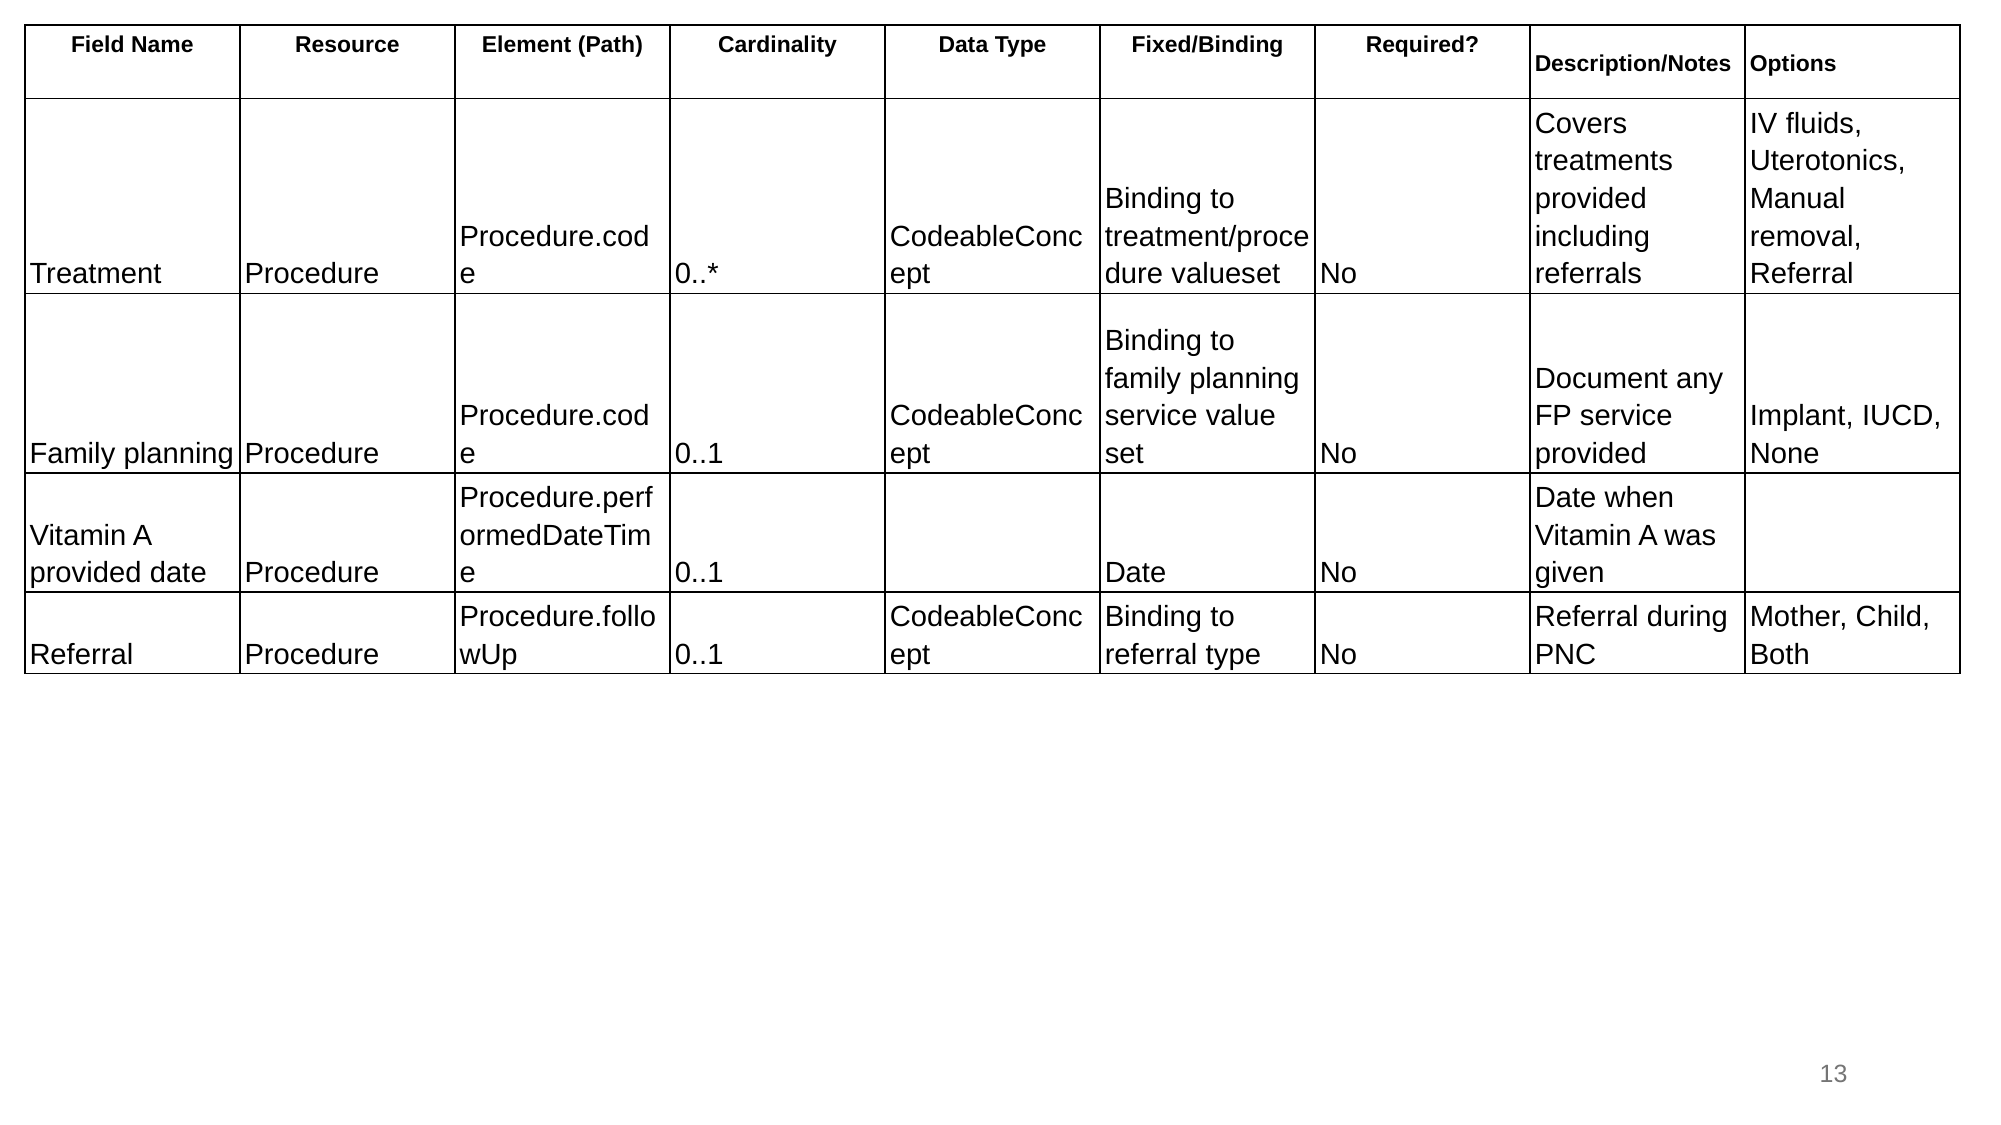

| Field Name | Resource | Element (Path) | Cardinality | Data Type | Fixed/Binding | Required? | Description/Notes | Options |
| --- | --- | --- | --- | --- | --- | --- | --- | --- |
| Treatment | Procedure | Procedure.code | 0..\* | CodeableConcept | Binding to treatment/procedure valueset | No | Covers treatments provided including referrals | IV fluids, Uterotonics, Manual removal, Referral |
| Family planning | Procedure | Procedure.code | 0..1 | CodeableConcept | Binding to family planning service value set | No | Document any FP service provided | Implant, IUCD, None |
| Vitamin A provided date | Procedure | Procedure.performedDateTime | 0..1 |  | Date | No | Date when Vitamin A was given |  |
| Referral | Procedure | Procedure.followUp | 0..1 | CodeableConcept | Binding to referral type | No | Referral during PNC | Mother, Child, Both |
13